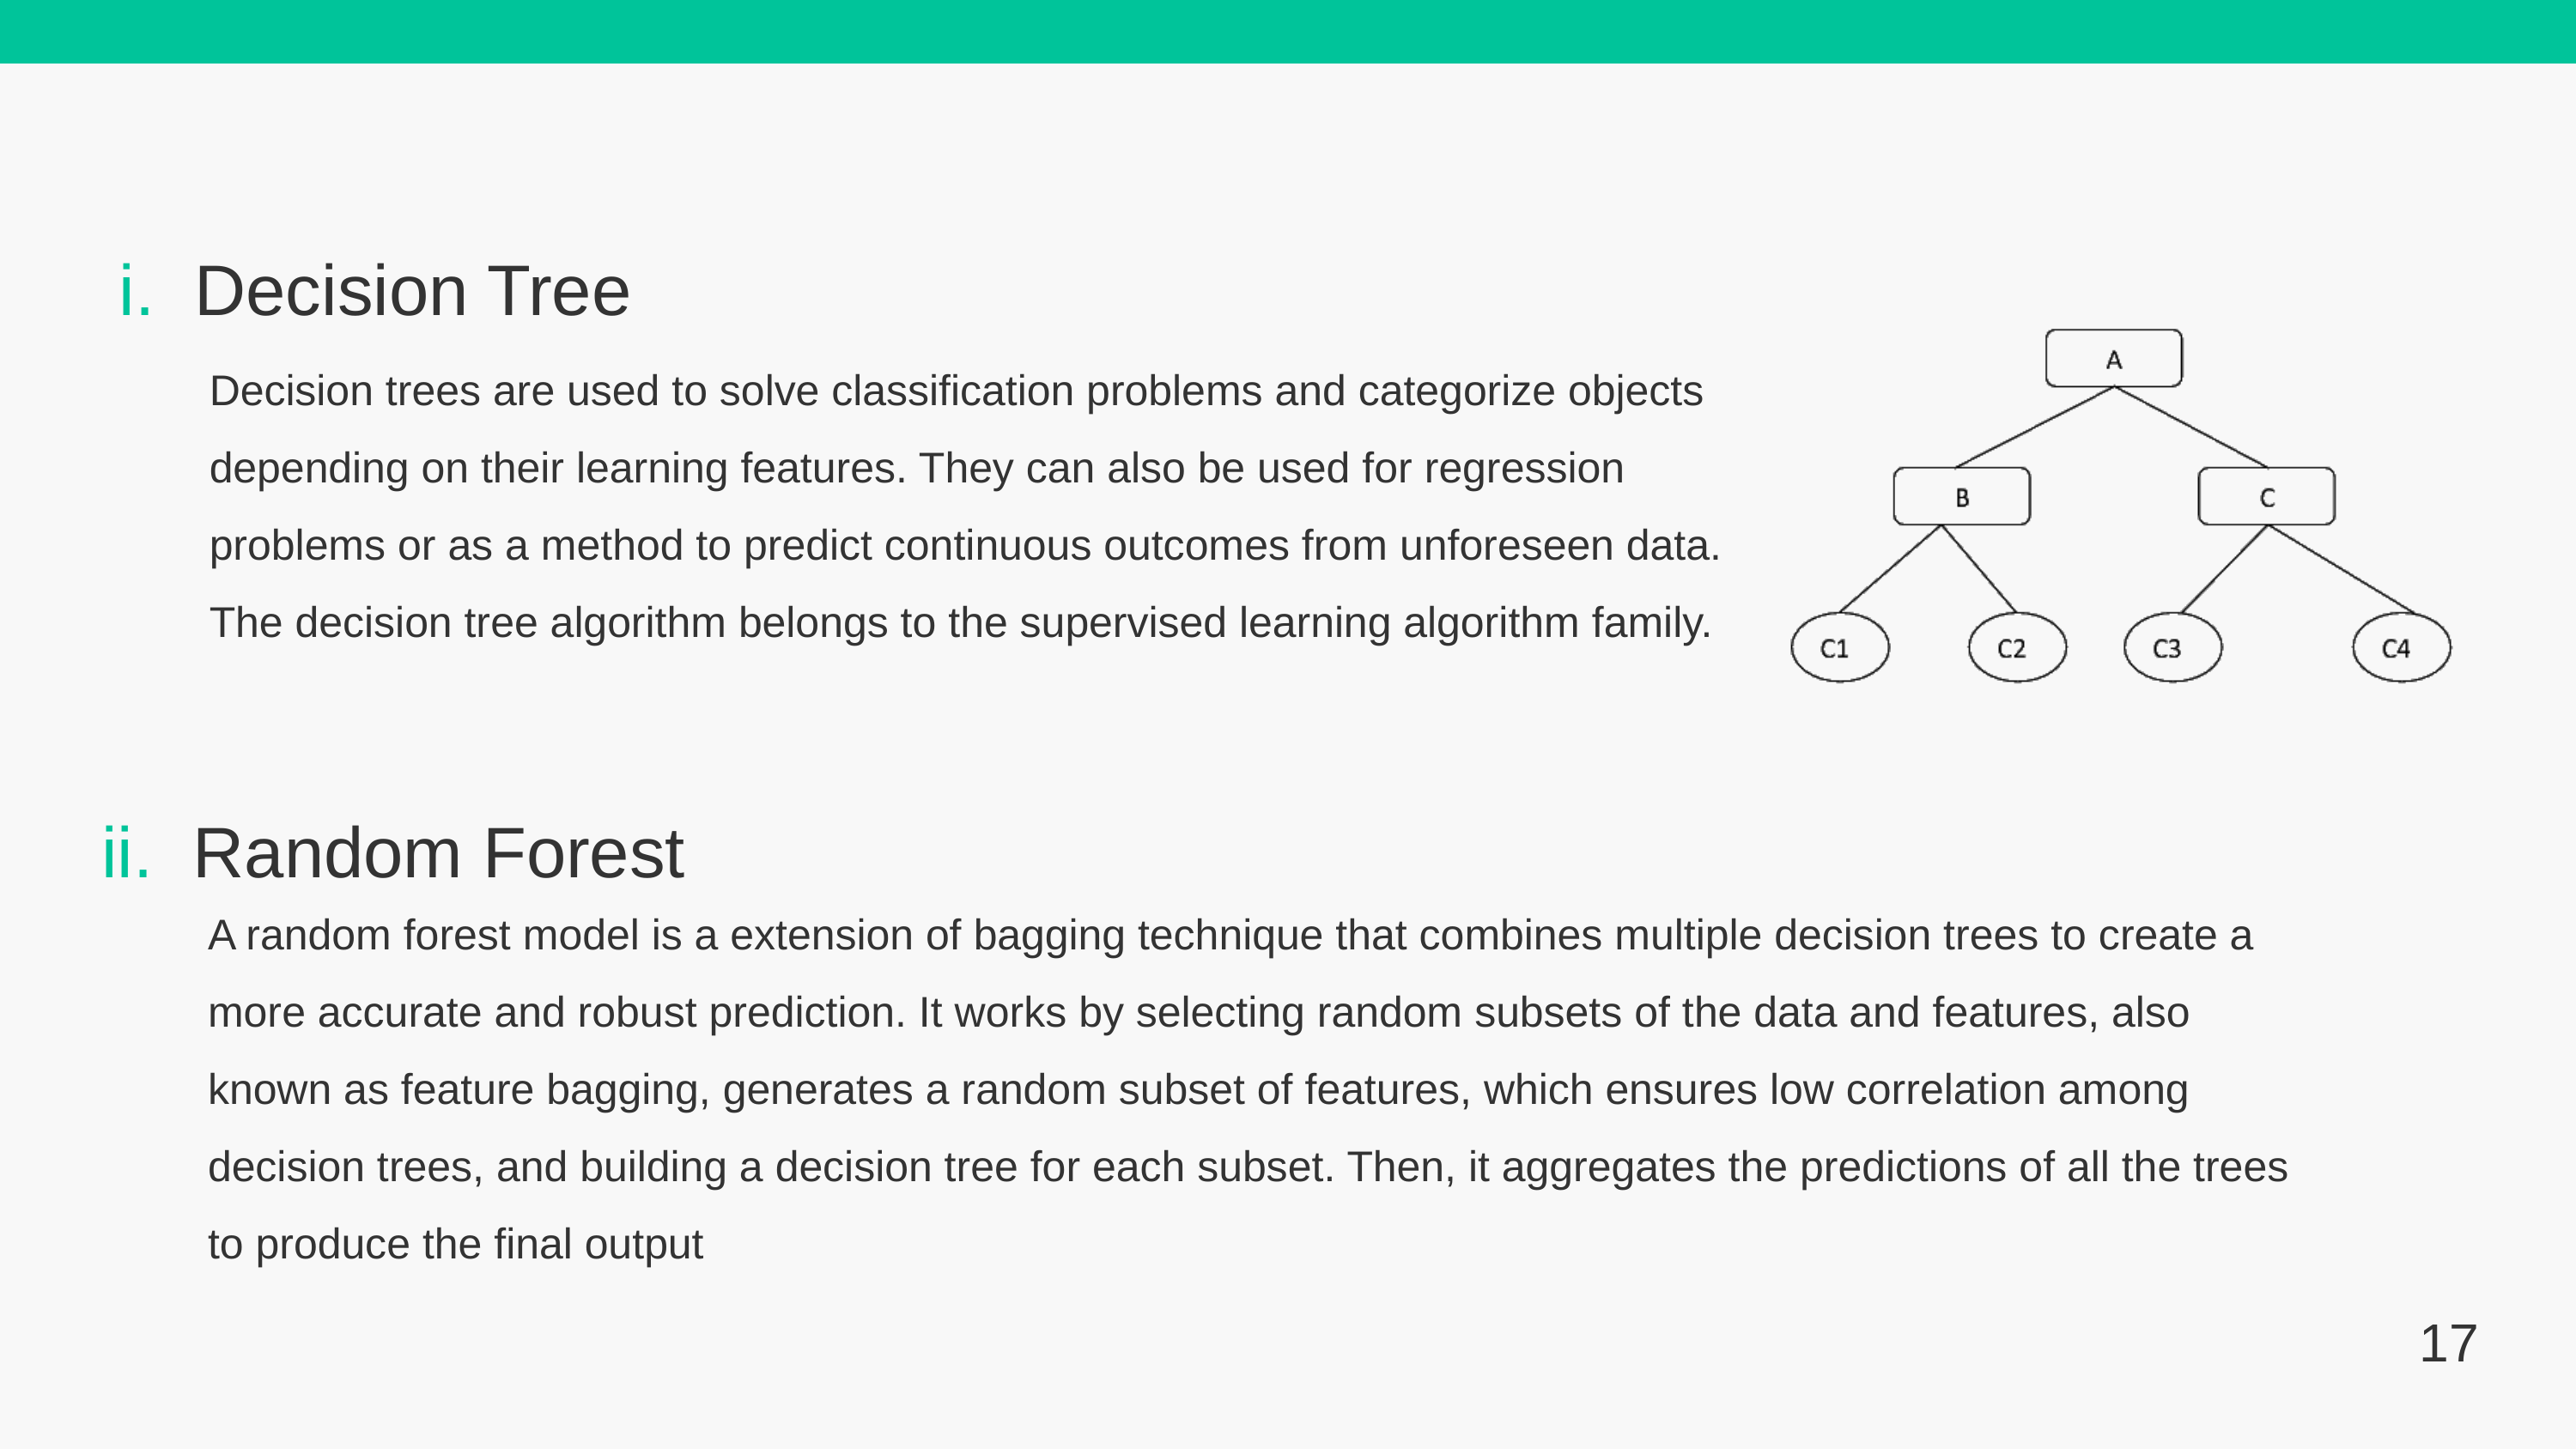

i.  Decision Tree

Decision trees are used to solve classification problems and categorize objects depending on their learning features. They can also be used for regression problems or as a method to predict continuous outcomes from unforeseen data. The decision tree algorithm belongs to the supervised learning algorithm family.
ii.  Random Forest
A random forest model is a extension of bagging technique that combines multiple decision trees to create a more accurate and robust prediction. It works by selecting random subsets of the data and features, also known as feature bagging, generates a random subset of features, which ensures low correlation among decision trees, and building a decision tree for each subset. Then, it aggregates the predictions of all the trees to produce the final output
17